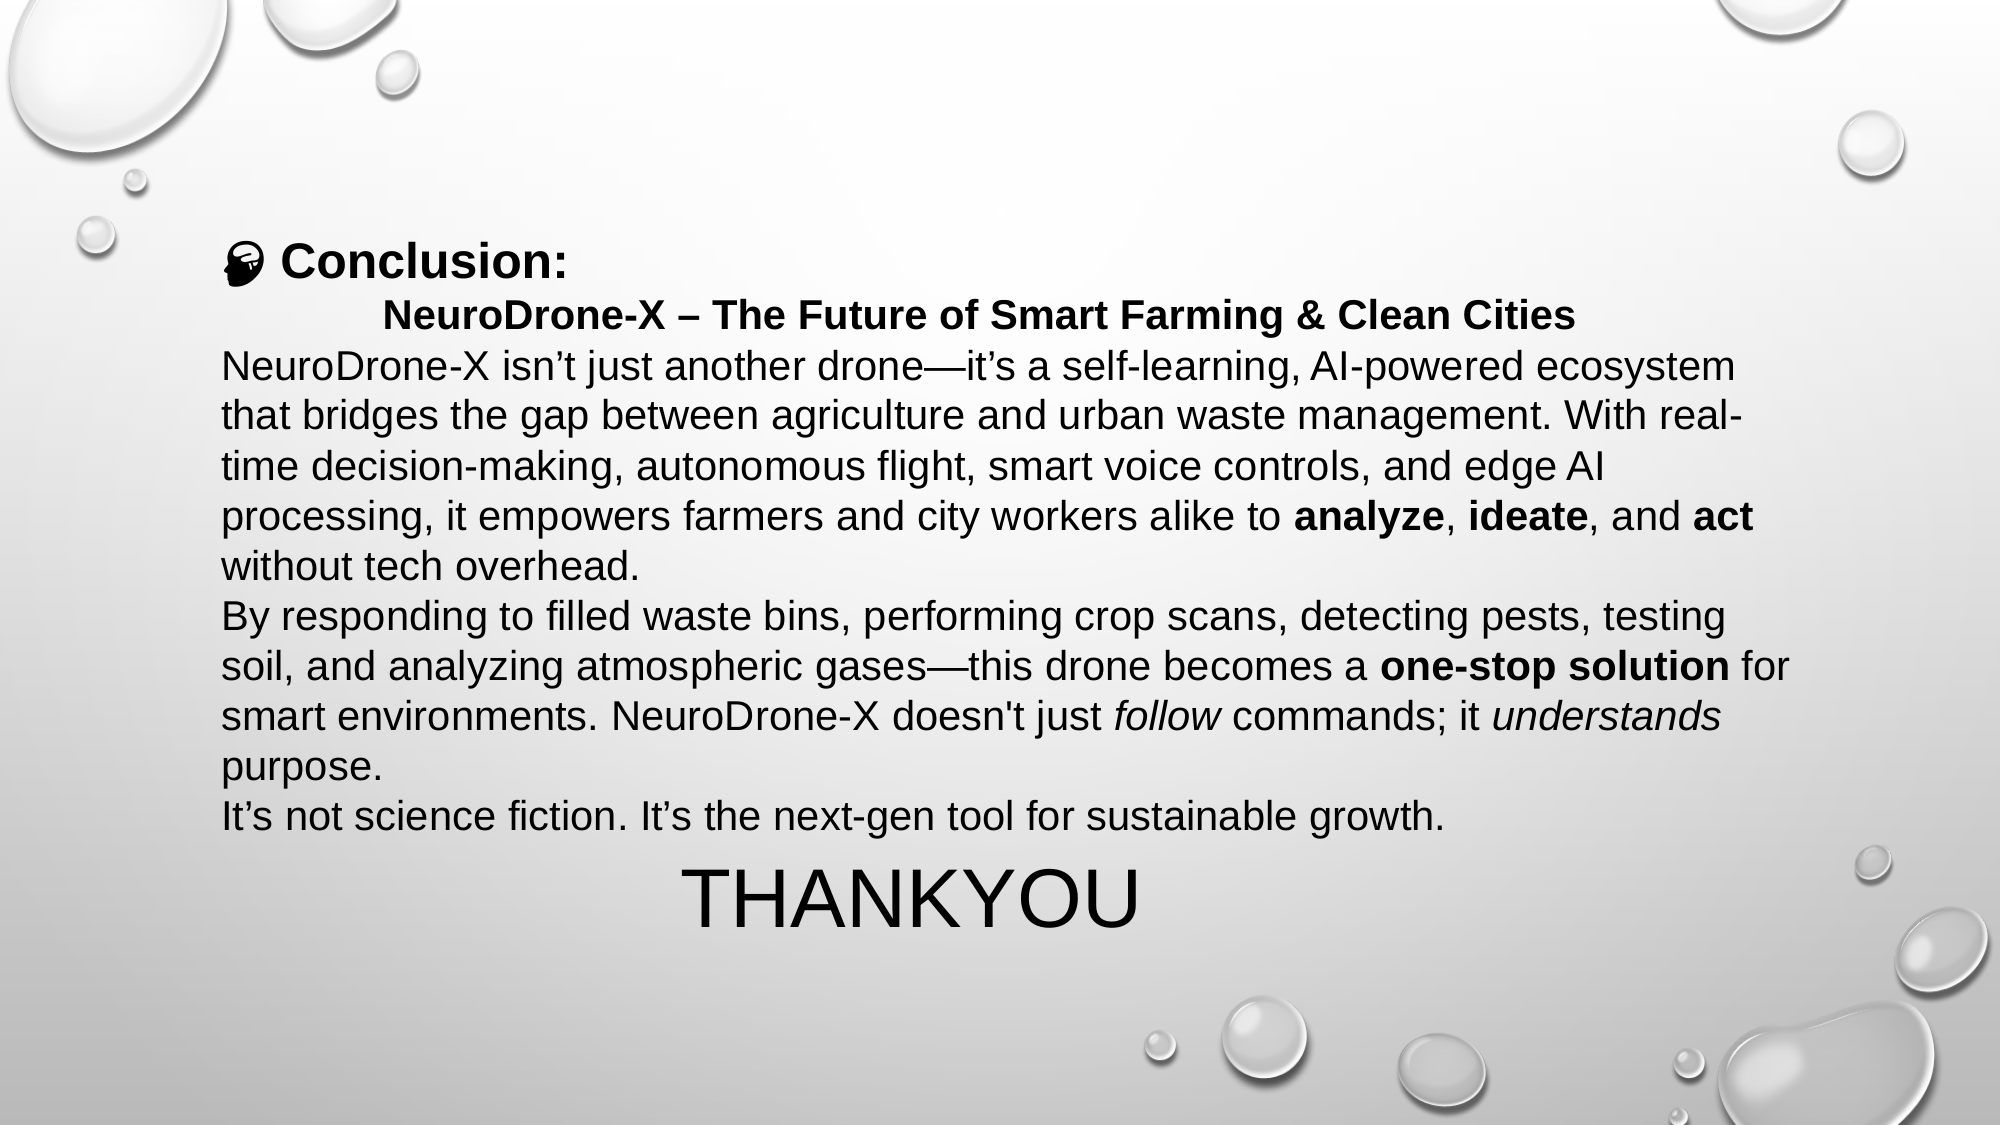

🧠 Conclusion:
	 NeuroDrone-X – The Future of Smart Farming & Clean Cities
NeuroDrone-X isn’t just another drone—it’s a self-learning, AI-powered ecosystem that bridges the gap between agriculture and urban waste management. With real-time decision-making, autonomous flight, smart voice controls, and edge AI processing, it empowers farmers and city workers alike to analyze, ideate, and act without tech overhead.
By responding to filled waste bins, performing crop scans, detecting pests, testing soil, and analyzing atmospheric gases—this drone becomes a one-stop solution for smart environments. NeuroDrone-X doesn't just follow commands; it understands purpose.
It’s not science fiction. It’s the next-gen tool for sustainable growth.
THANKYOU